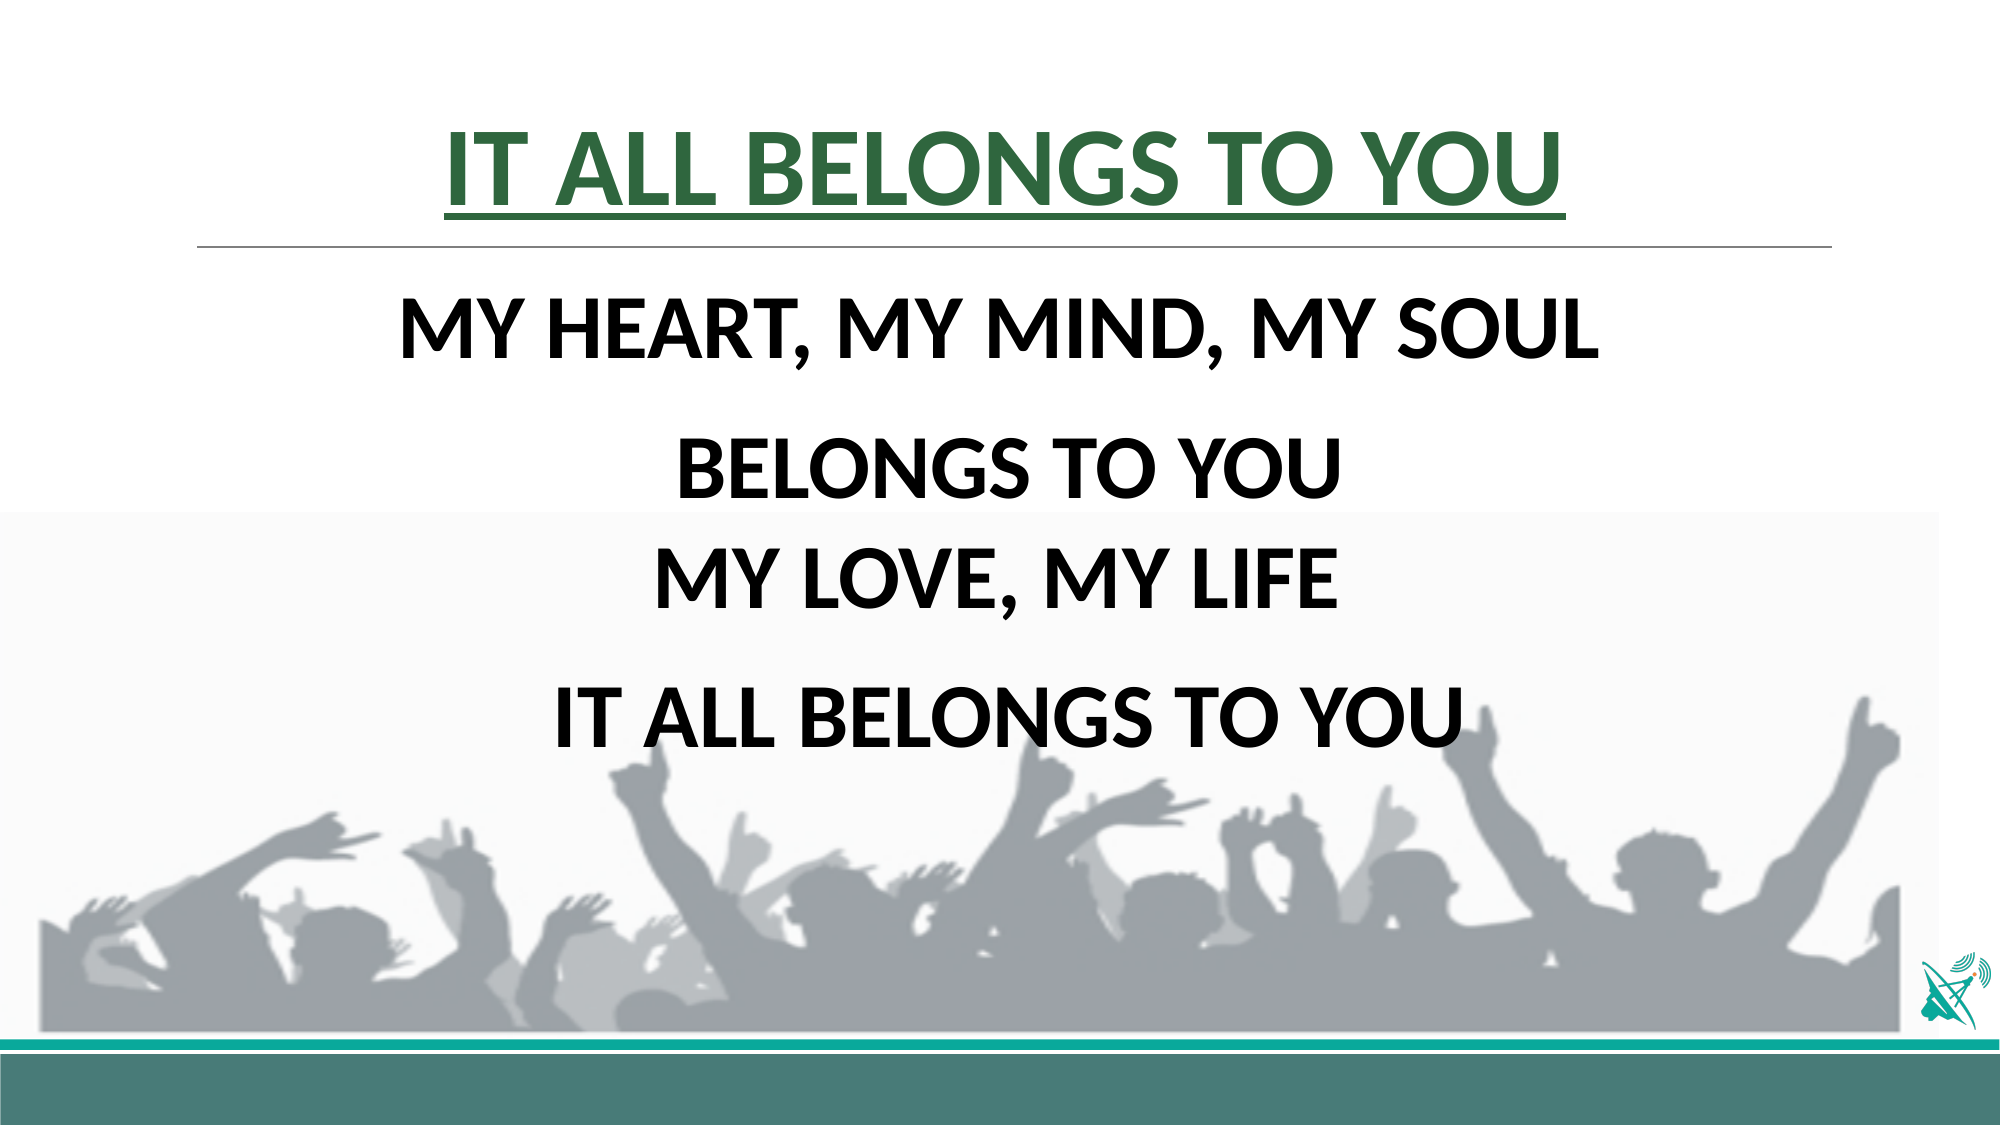

# IT ALL BELONGS TO YOU
MY HEART, MY MIND, MY SOUL
BELONGS TO YOU
MY LOVE, MY LIFE
IT ALL BELONGS TO YOU